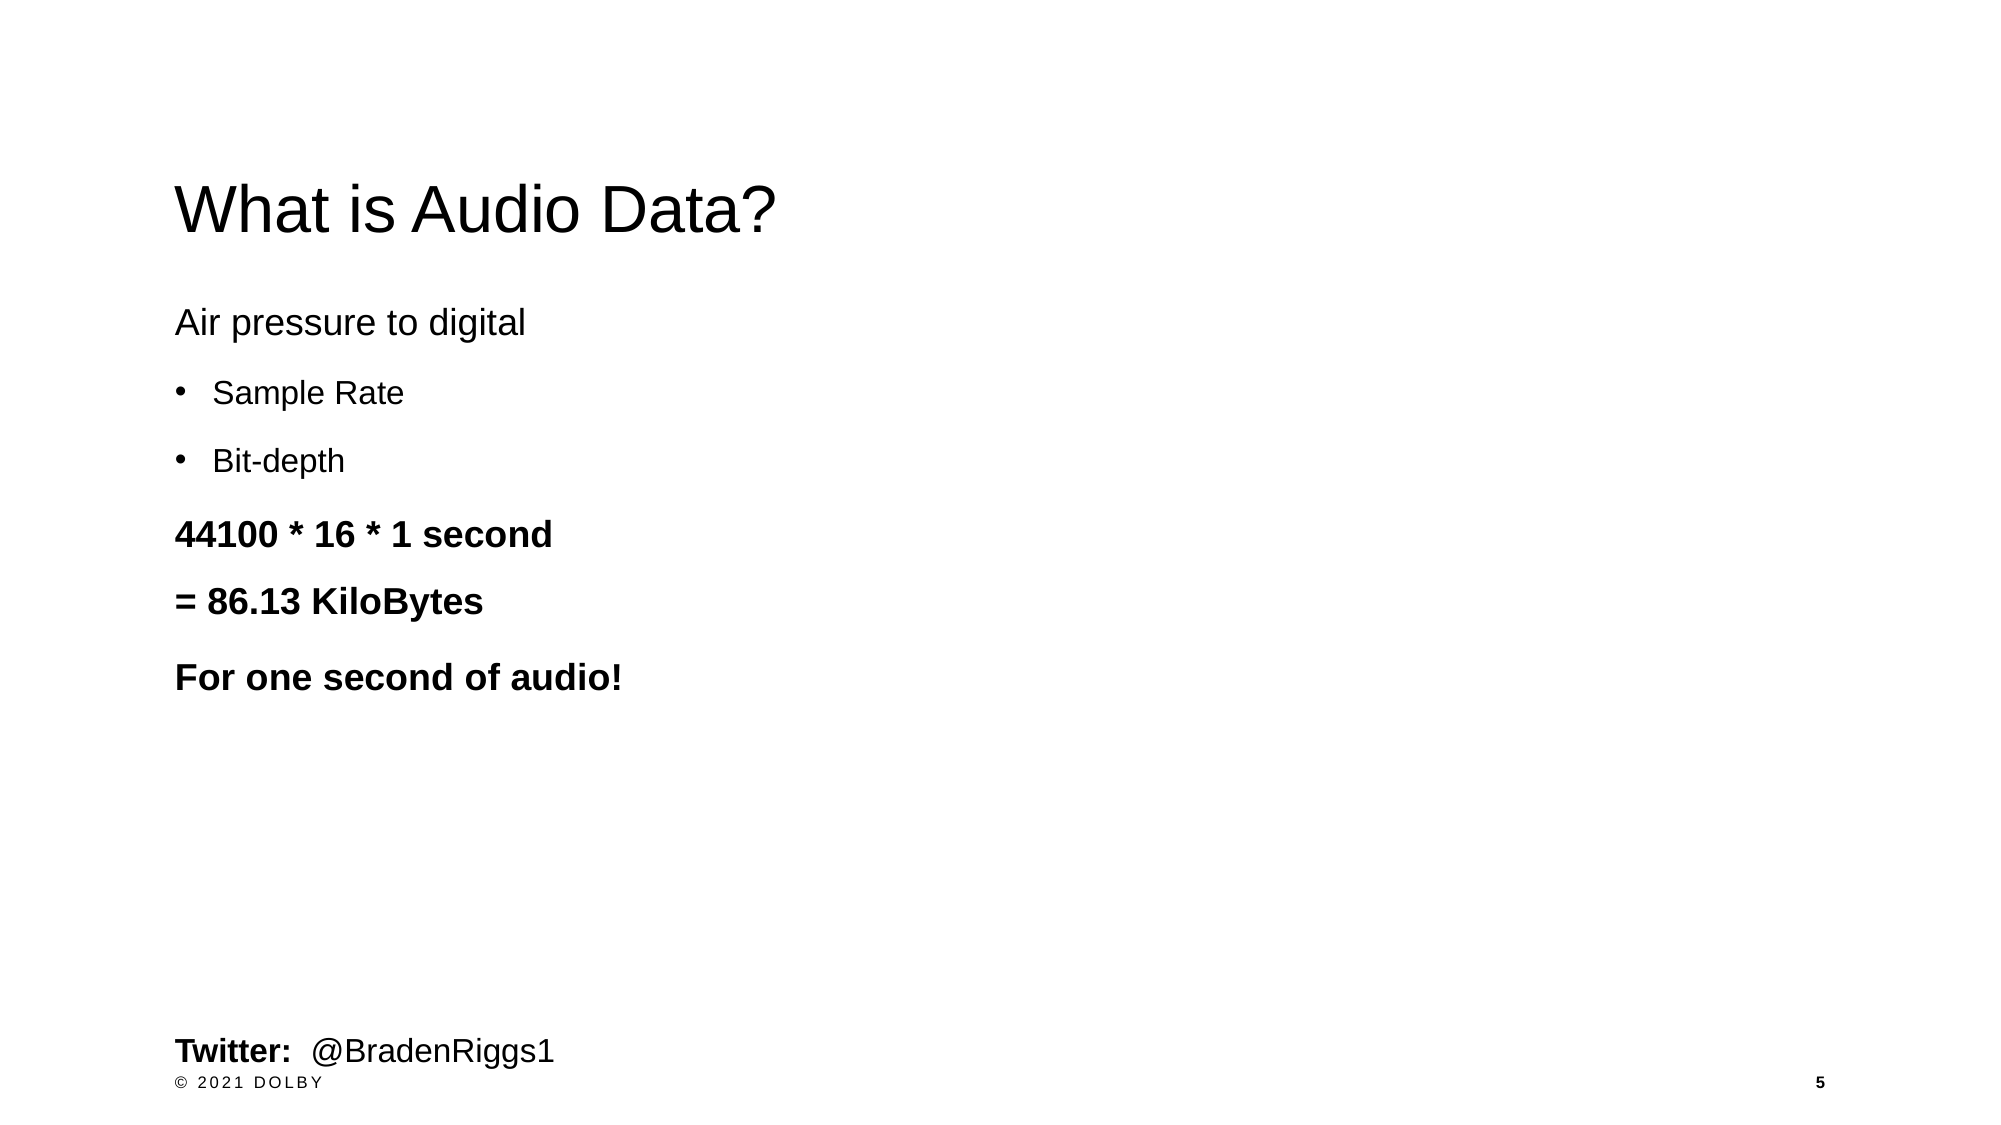

# What is Audio Data?
Air pressure to digital
Sample Rate
Bit-depth
44100 * 16 * 1 second
= 86.13 KiloBytes
For one second of audio!
Twitter:  @BradenRiggs1
© 2021 DOLBY
5